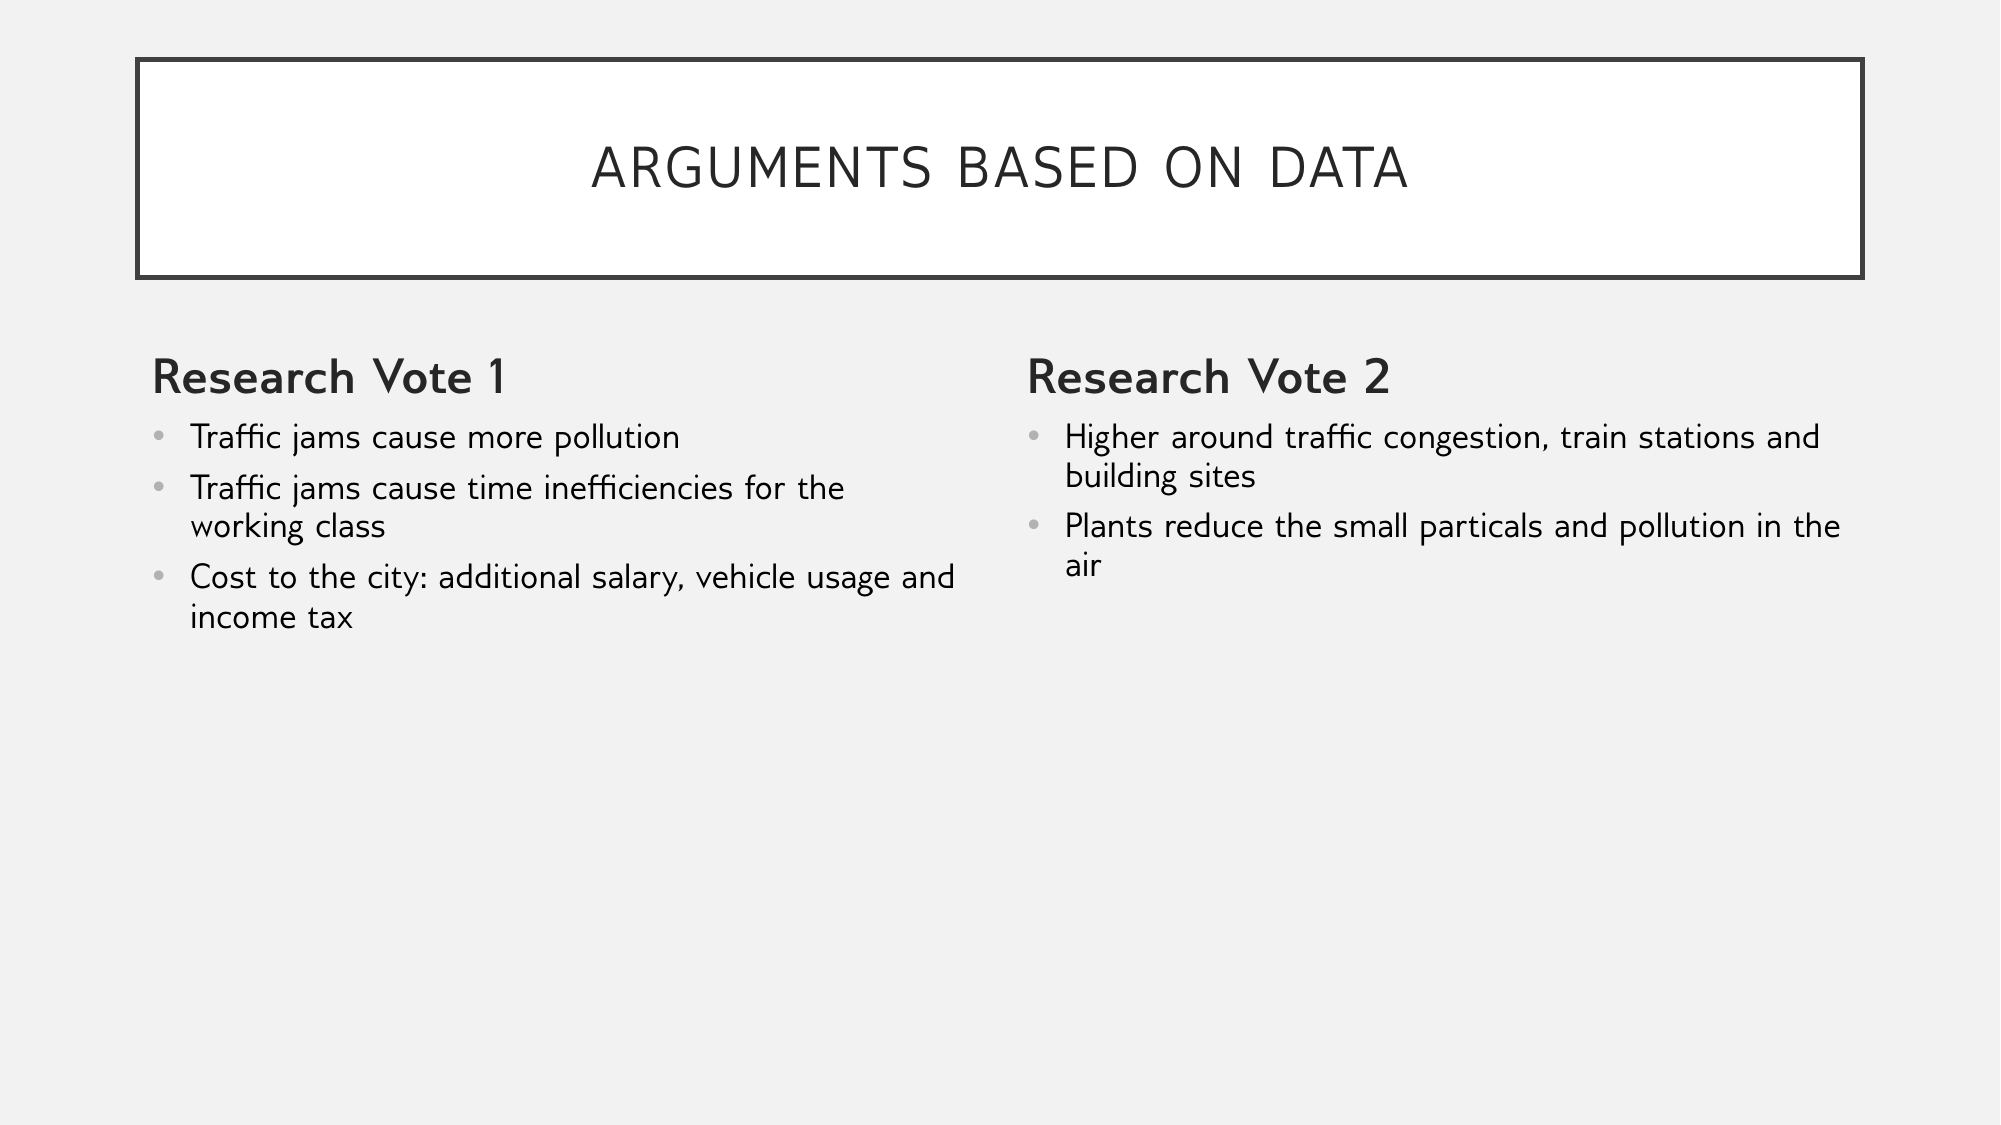

# Arguments based on Data
Research Vote 1
Research Vote 2
Traffic jams cause more pollution
Traffic jams cause time inefficiencies for the working class
Cost to the city: additional salary, vehicle usage and income tax
Higher around traffic congestion, train stations and building sites
Plants reduce the small particals and pollution in the air